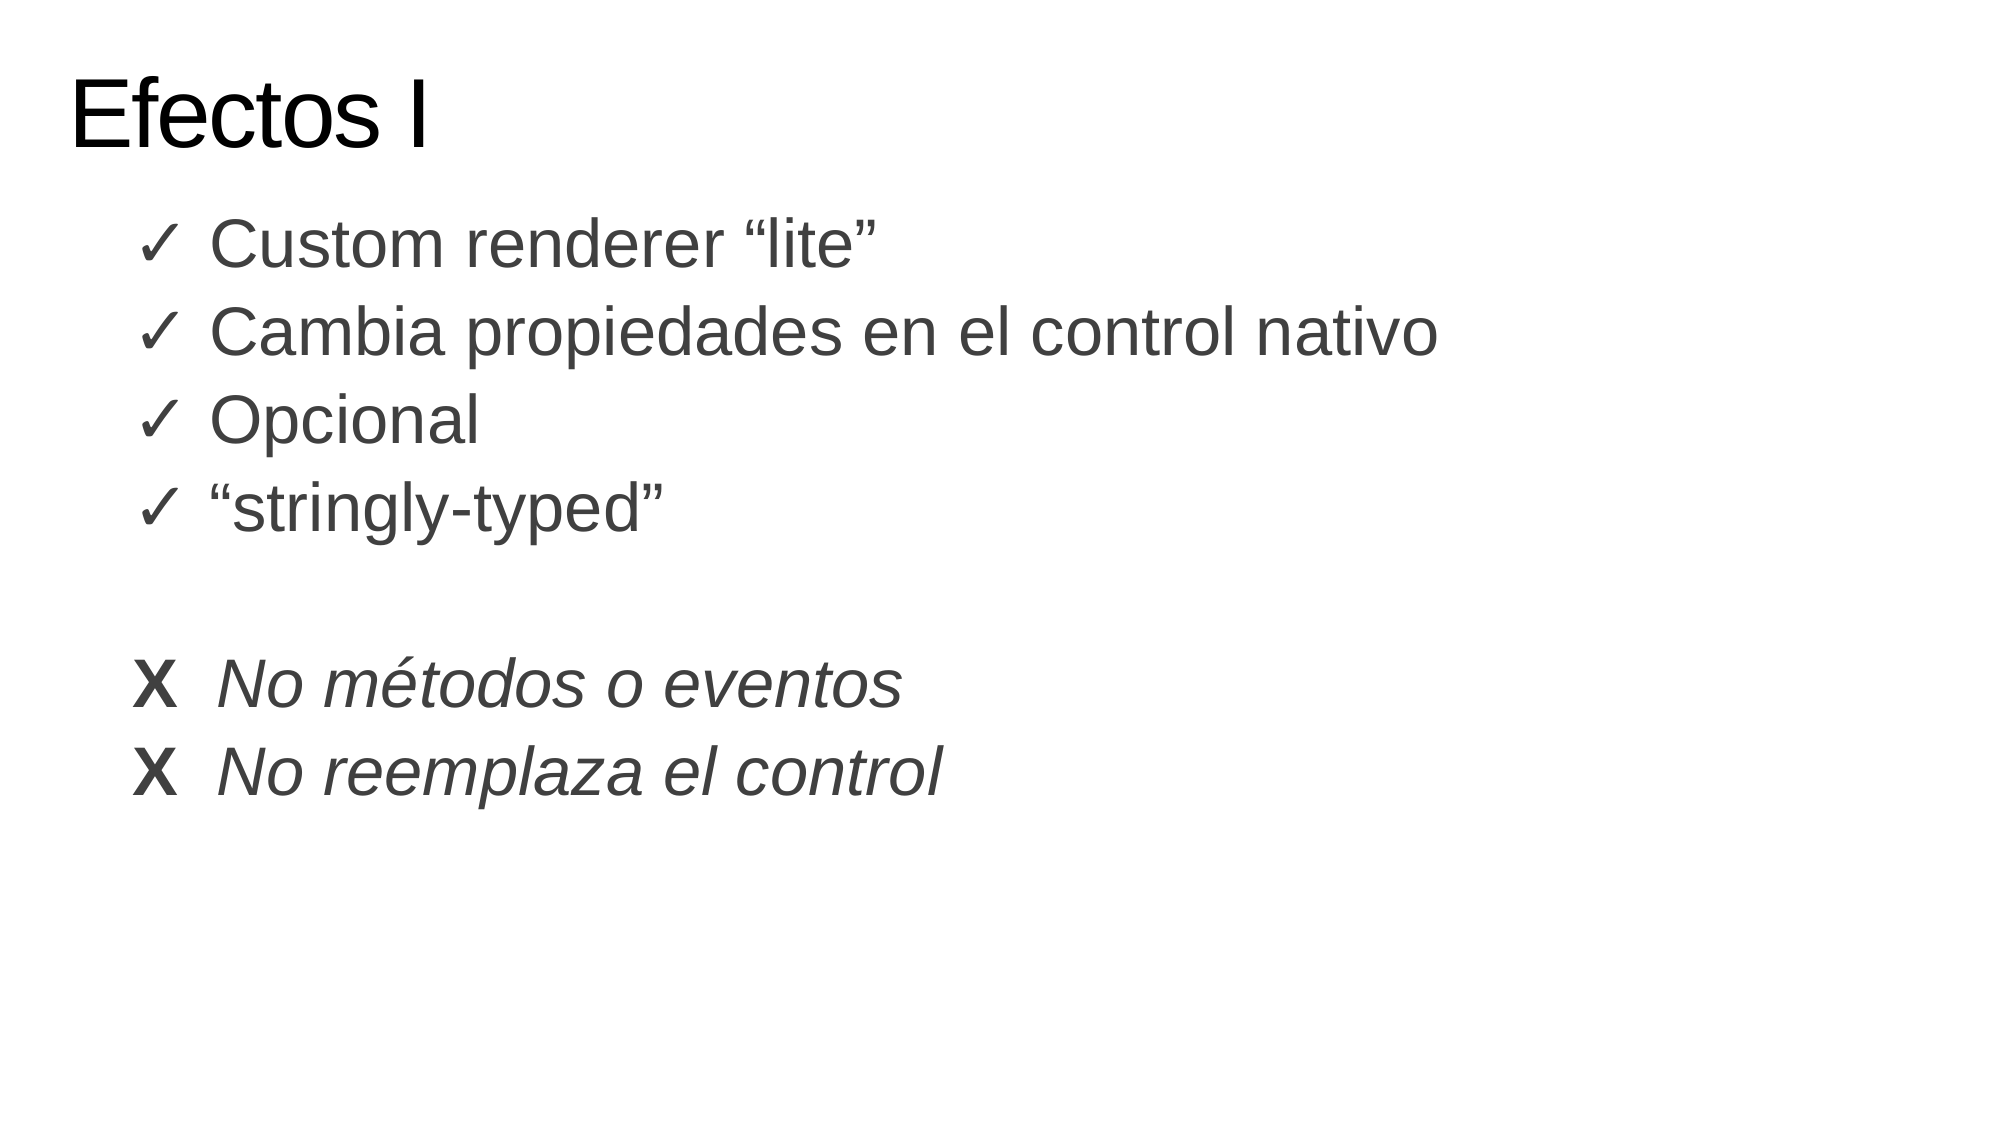

# Efectos I
✓ Custom renderer “lite”
✓ Cambia propiedades en el control nativo
✓ Opcional
✓ “stringly-typed”

X  No métodos o eventos
X  No reemplaza el control